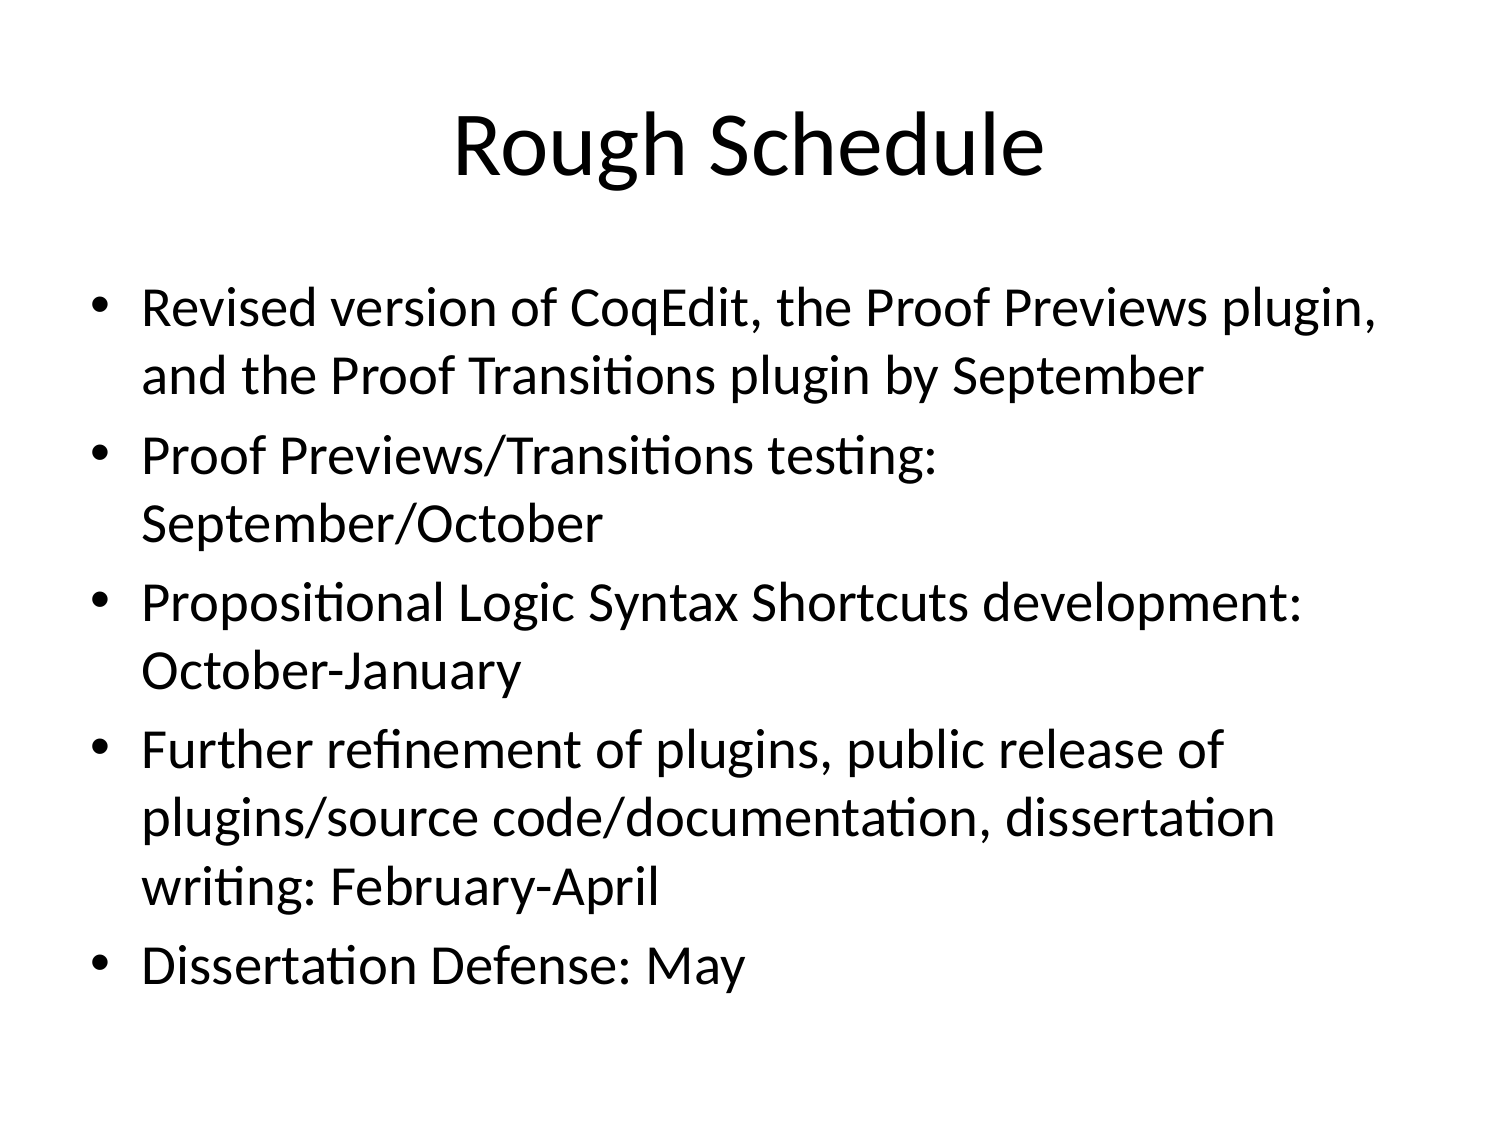

# Rough Schedule
Revised version of CoqEdit, the Proof Previews plugin, and the Proof Transitions plugin by September
Proof Previews/Transitions testing: September/October
Propositional Logic Syntax Shortcuts development: October-January
Further refinement of plugins, public release of plugins/source code/documentation, dissertation writing: February-April
Dissertation Defense: May